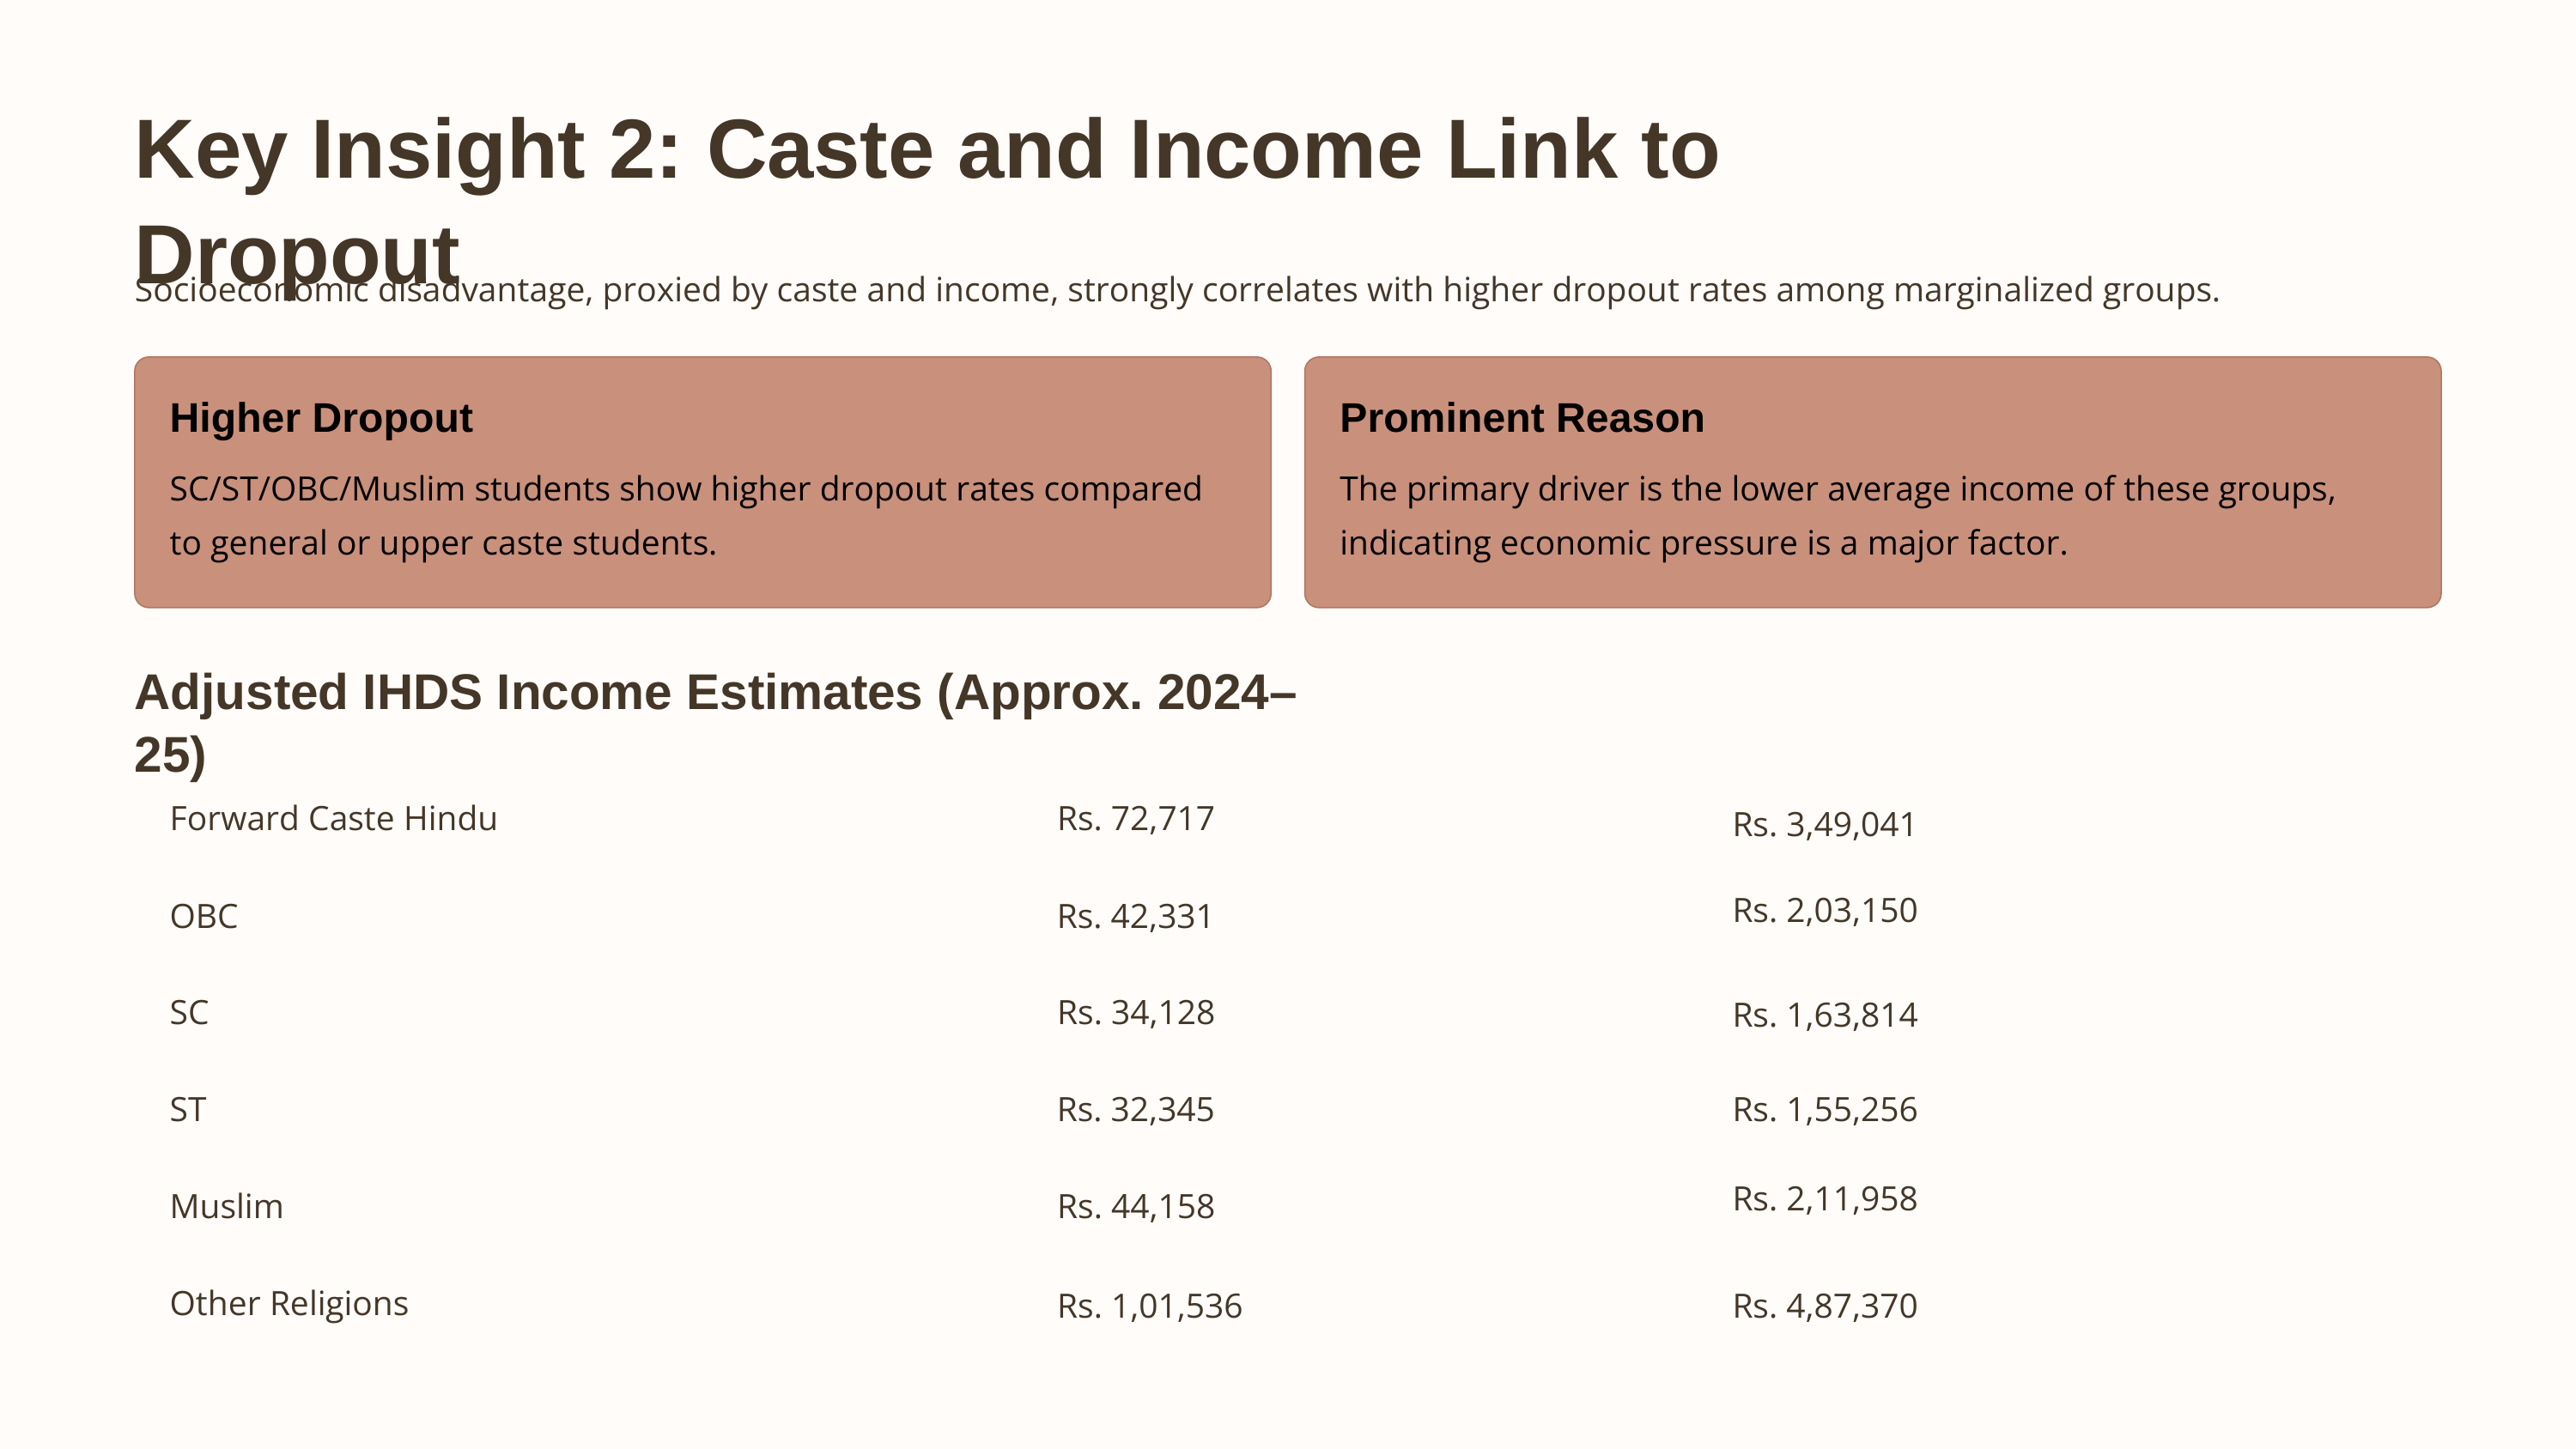

Key Insight 2: Caste and Income Link to Dropout
Socioeconomic disadvantage, proxied by caste and income, strongly correlates with higher dropout rates among marginalized groups.

Higher Dropout
Prominent Reason
SC/ST/OBC/Muslim students show higher dropout rates compared to general or upper caste students.
The primary driver is the lower average income of these groups, indicating economic pressure is a major factor.
Adjusted IHDS Income Estimates (Approx. 2024–25)

Forward Caste Hindu
Rs. 72,717
Rs. 3,49,041

Rs. 2,03,150
OBC
Rs. 42,331

SC
Rs. 34,128
Rs. 1,63,814

ST
Rs. 32,345
Rs. 1,55,256

Rs. 2,11,958
Muslim
Rs. 44,158

Other Religions
Rs. 1,01,536
Rs. 4,87,370